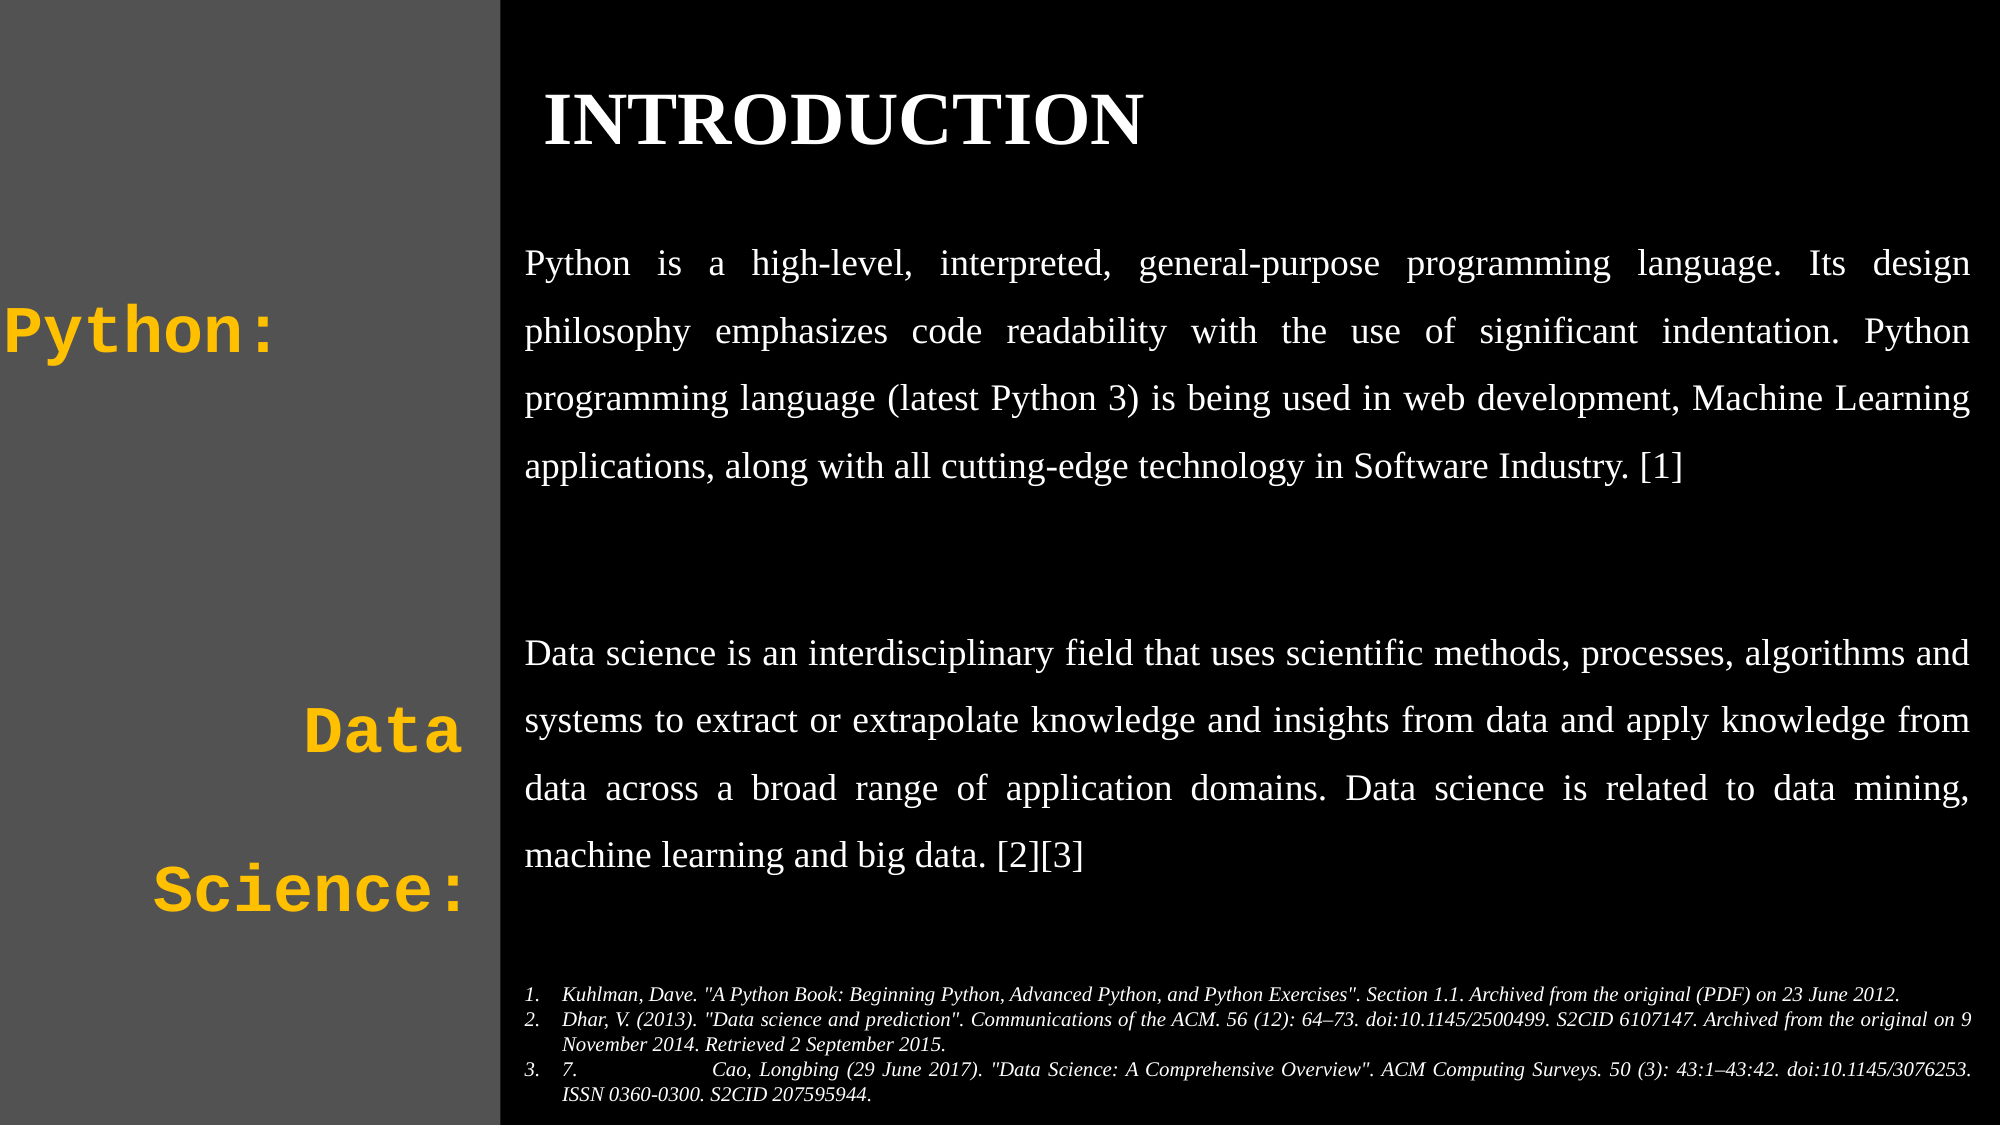

# INTRODUCTION
		Python:

		Data 				Science:

Python is a high-level, interpreted, general-purpose programming language. Its design philosophy emphasizes code readability with the use of significant indentation. Python programming language (latest Python 3) is being used in web development, Machine Learning applications, along with all cutting-edge technology in Software Industry. [1]

Data science is an interdisciplinary field that uses scientific methods, processes, algorithms and systems to extract or extrapolate knowledge and insights from data and apply knowledge from data across a broad range of application domains. Data science is related to data mining, machine learning and big data. [2][3]

Kuhlman, Dave. "A Python Book: Beginning Python, Advanced Python, and Python Exercises". Section 1.1. Archived from the original (PDF) on 23 June 2012.
Dhar, V. (2013). "Data science and prediction". Communications of the ACM. 56 (12): 64–73. doi:10.1145/2500499. S2CID 6107147. Archived from the original on 9 November 2014. Retrieved 2 September 2015.
7.	Cao, Longbing (29 June 2017). "Data Science: A Comprehensive Overview". ACM Computing Surveys. 50 (3): 43:1–43:42. doi:10.1145/3076253. ISSN 0360-0300. S2CID 207595944.